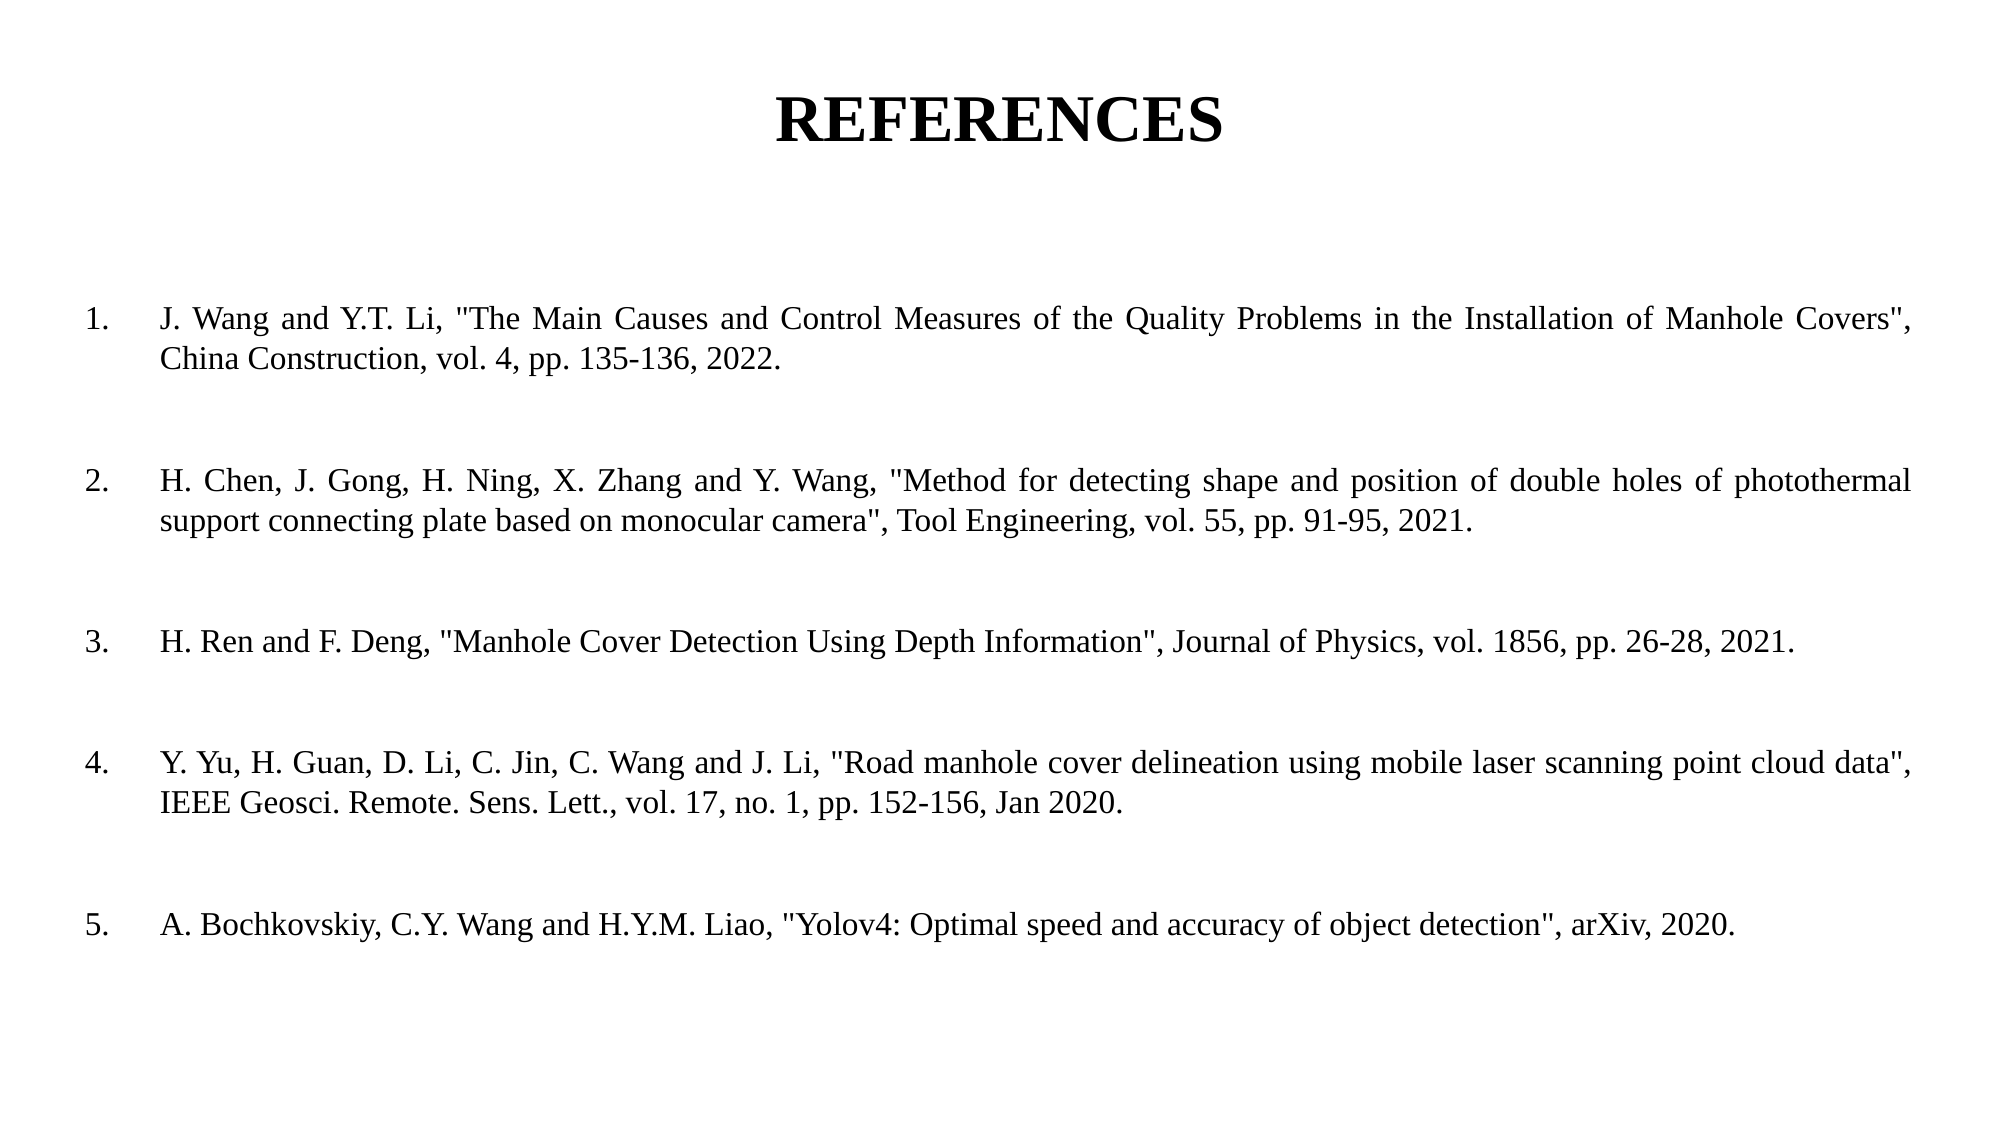

# REFERENCES
J. Wang and Y.T. Li, "The Main Causes and Control Measures of the Quality Problems in the Installation of Manhole Covers", China Construction, vol. 4, pp. 135-136, 2022.

H. Chen, J. Gong, H. Ning, X. Zhang and Y. Wang, "Method for detecting shape and position of double holes of photothermal support connecting plate based on monocular camera", Tool Engineering, vol. 55, pp. 91-95, 2021.

H. Ren and F. Deng, "Manhole Cover Detection Using Depth Information", Journal of Physics, vol. 1856, pp. 26-28, 2021.

Y. Yu, H. Guan, D. Li, C. Jin, C. Wang and J. Li, "Road manhole cover delineation using mobile laser scanning point cloud data", IEEE Geosci. Remote. Sens. Lett., vol. 17, no. 1, pp. 152-156, Jan 2020.

A. Bochkovskiy, C.Y. Wang and H.Y.M. Liao, "Yolov4: Optimal speed and accuracy of object detection", arXiv, 2020.